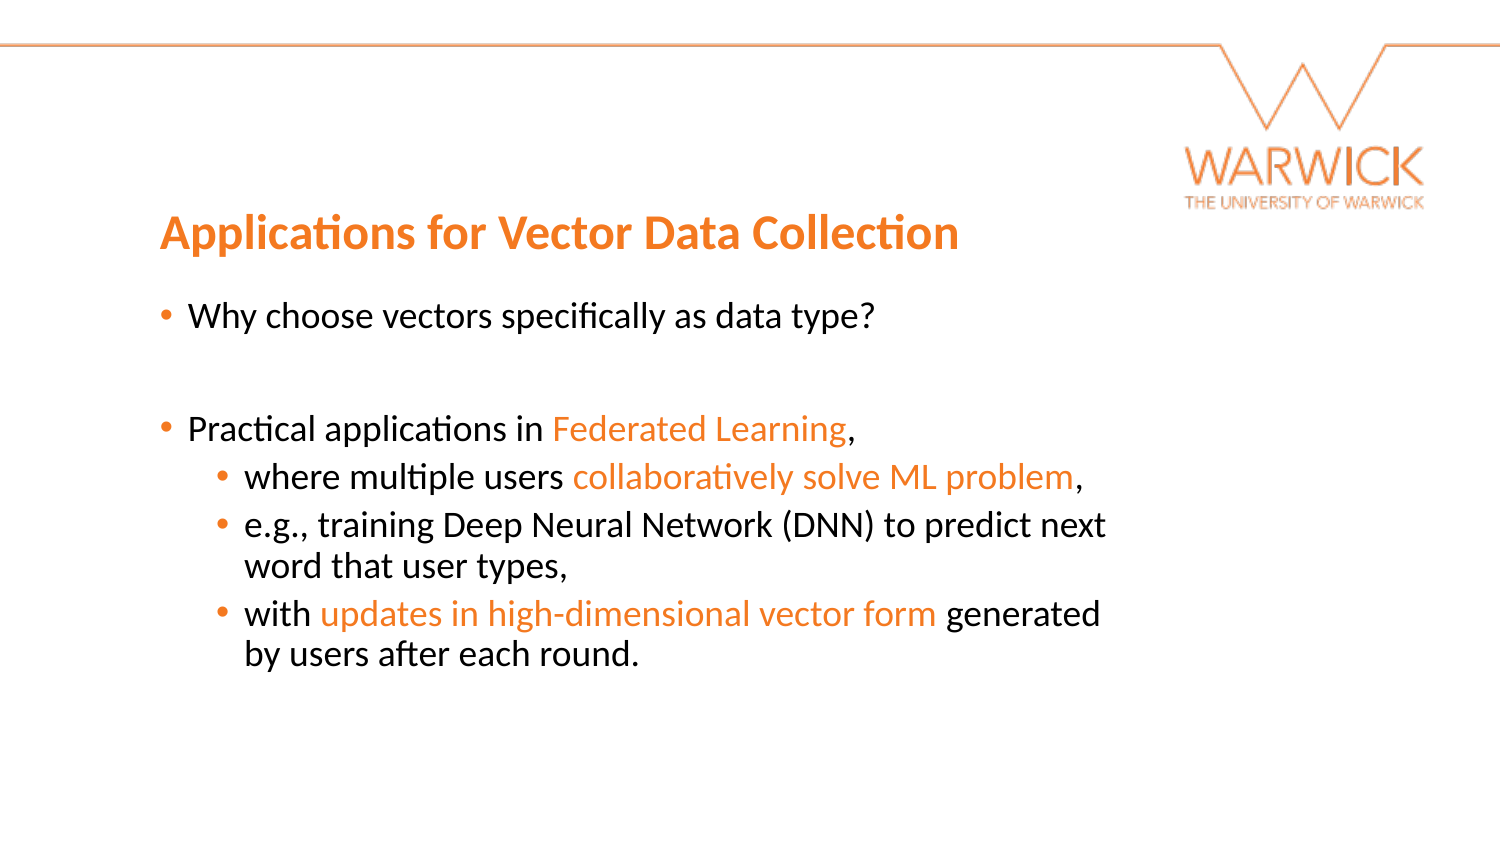

Applications for Vector Data Collection

Why choose vectors specifically as data type?

Practical applications in Federated Learning,
where multiple users collaboratively solve ML problem,
e.g., training Deep Neural Network (DNN) to predict next word that user types,
with updates in high-dimensional vector form generated by users after each round.